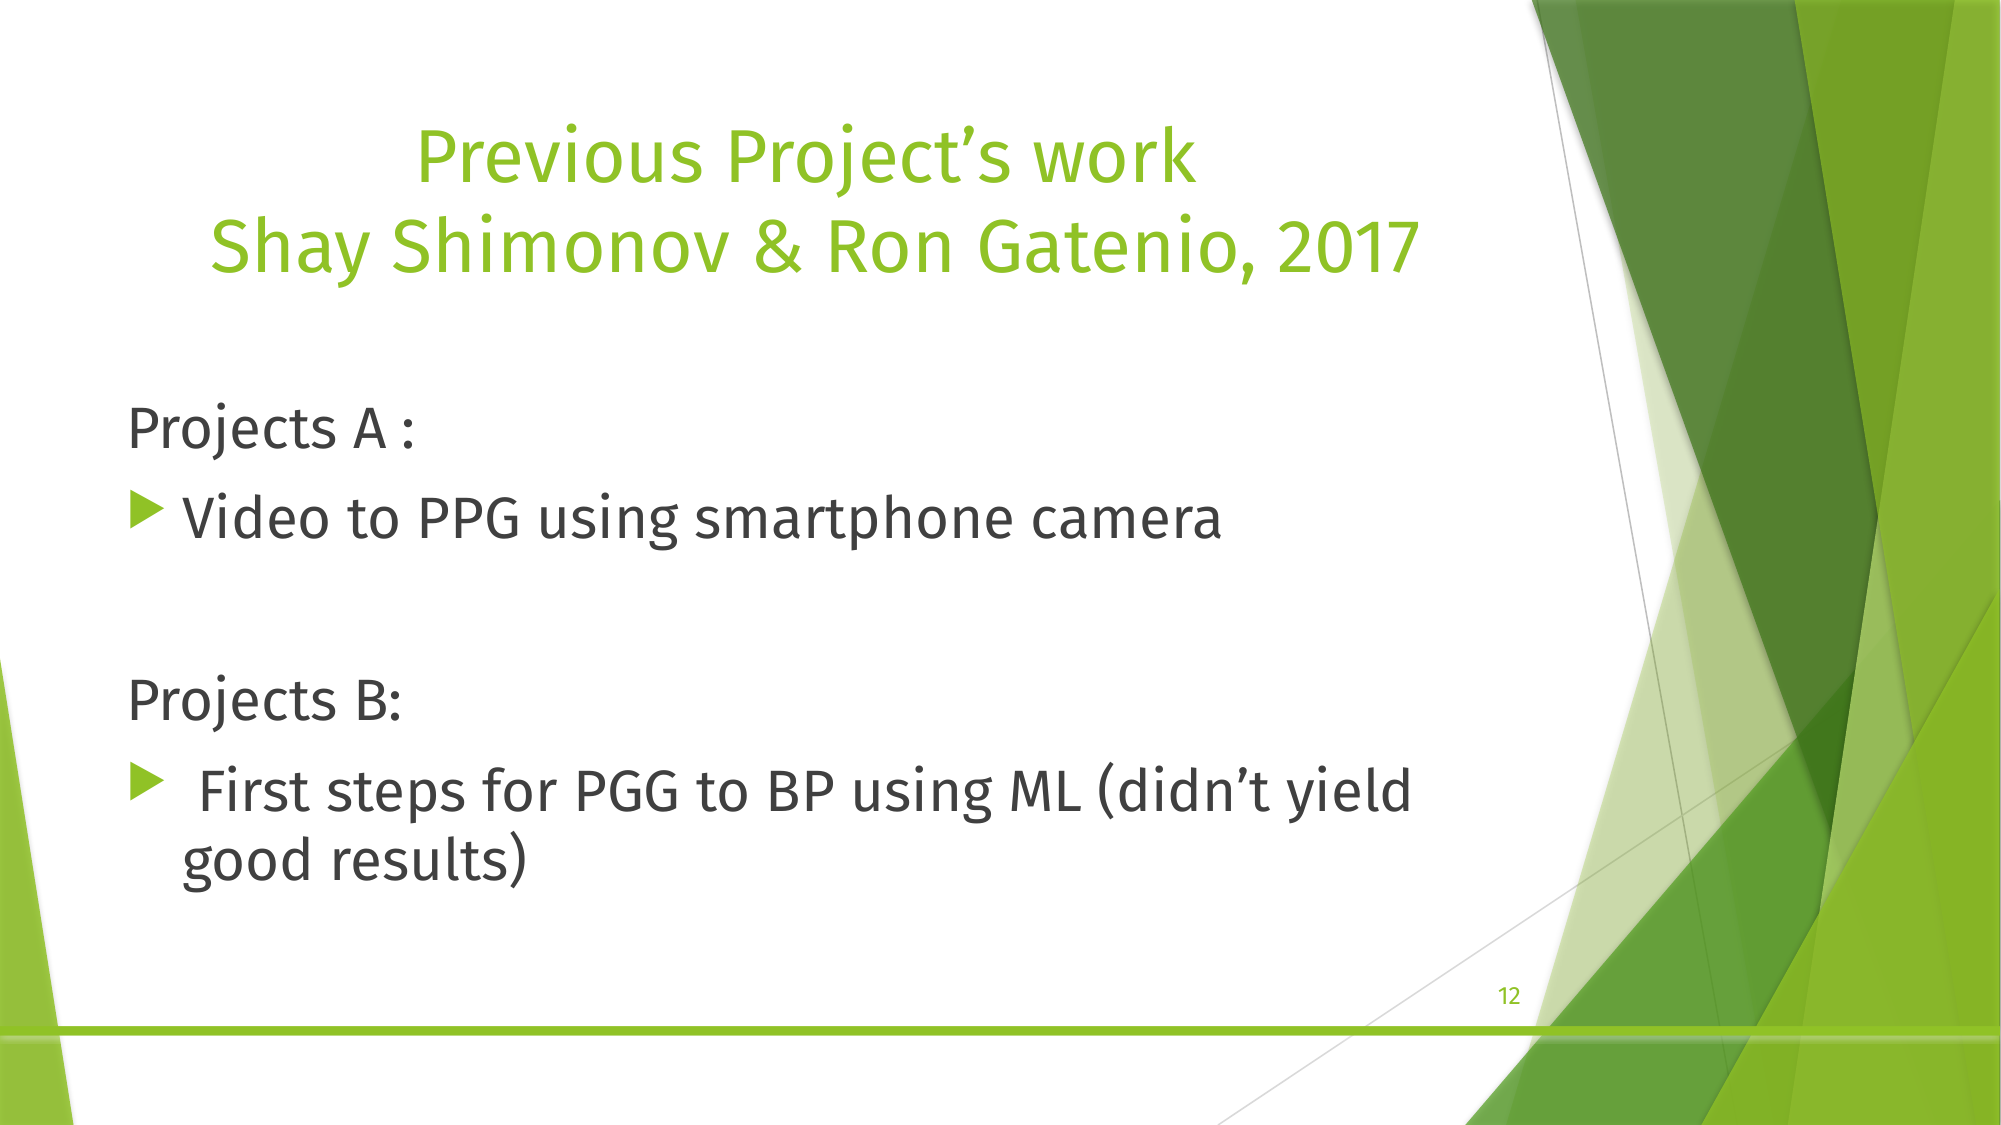

# Previous Project’s work Shay Shimonov & Ron Gatenio, 2017

Projects A :
Video to PPG using smartphone camera

Projects B:
 First steps for PGG to BP using ML (didn’t yield good results)

12